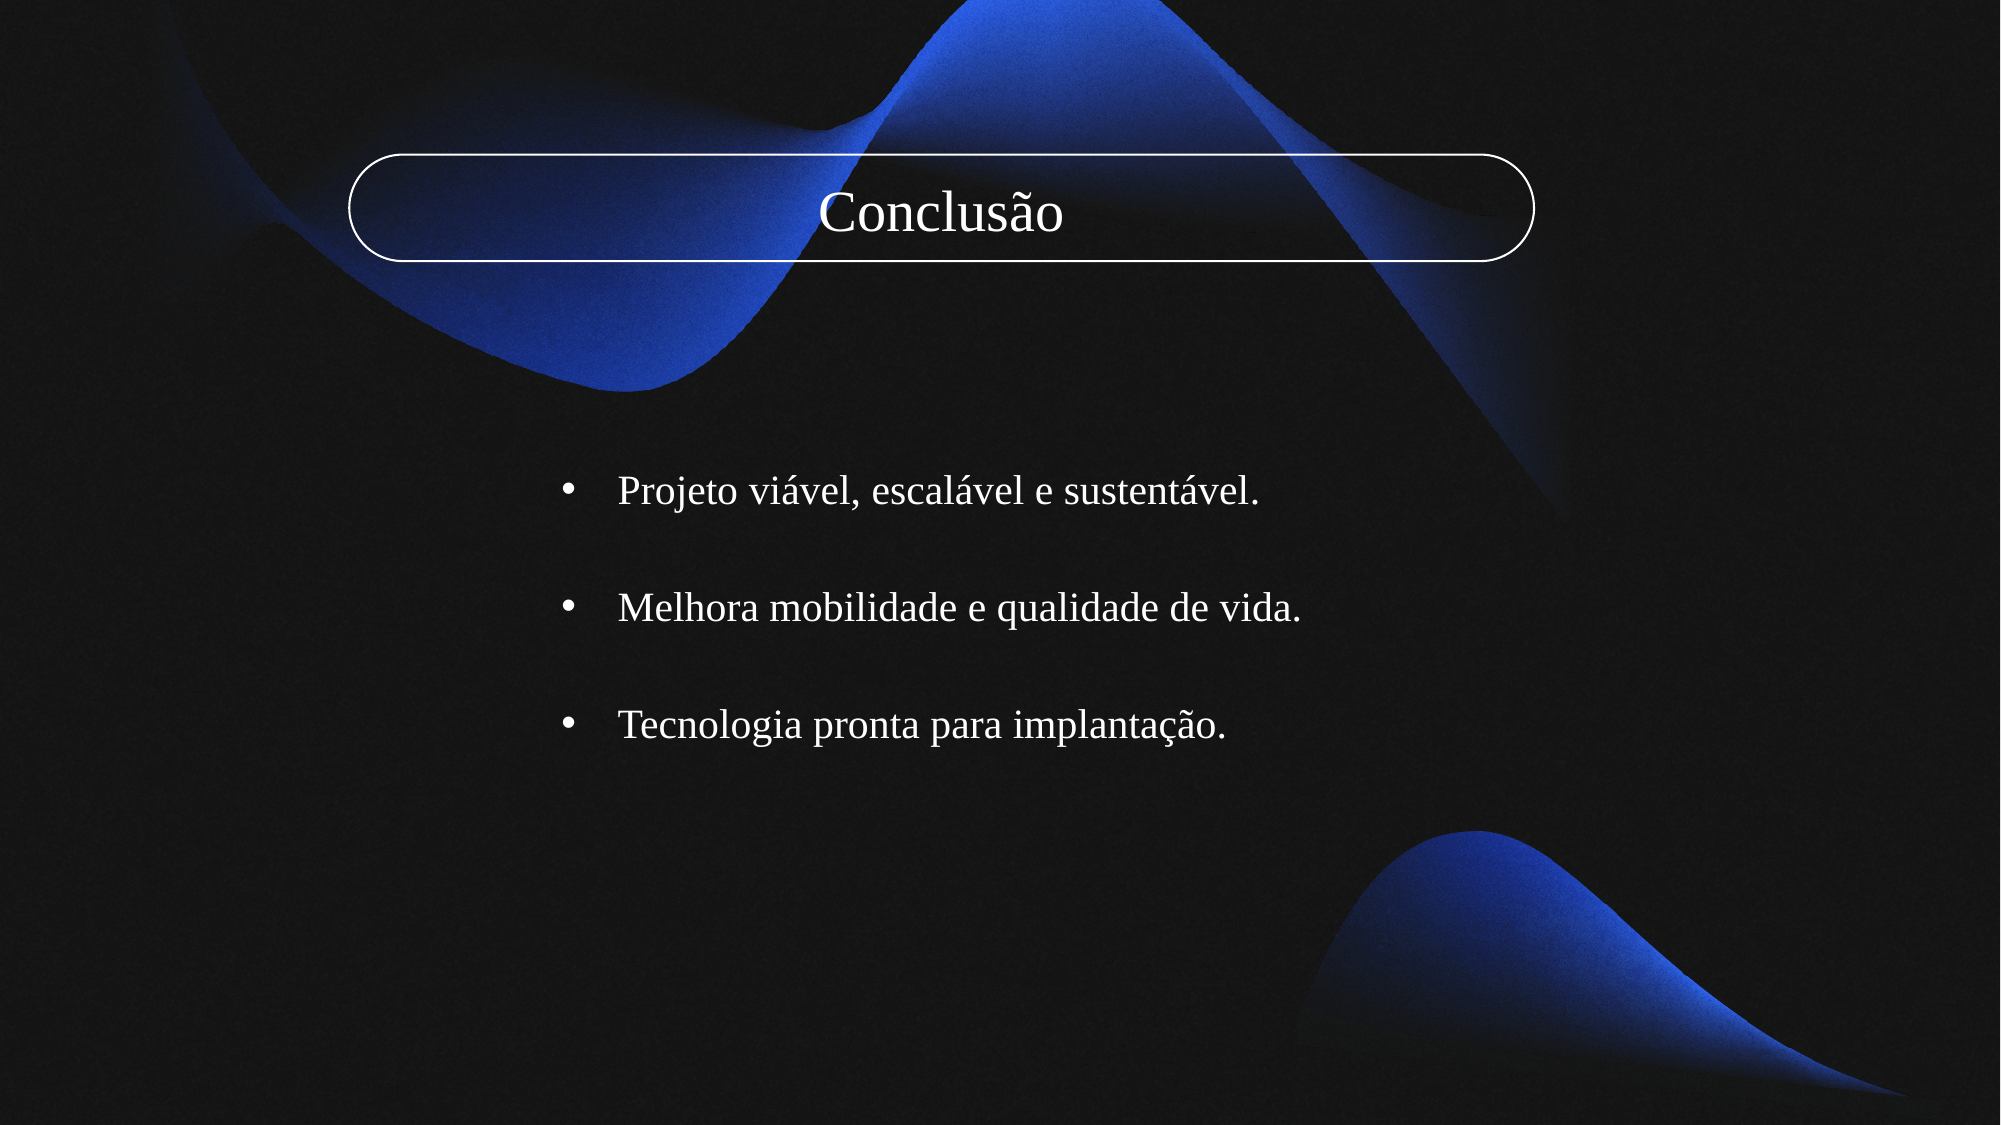

Conclusão

Projeto viável, escalável e sustentável.

Melhora mobilidade e qualidade de vida.

Tecnologia pronta para implantação.